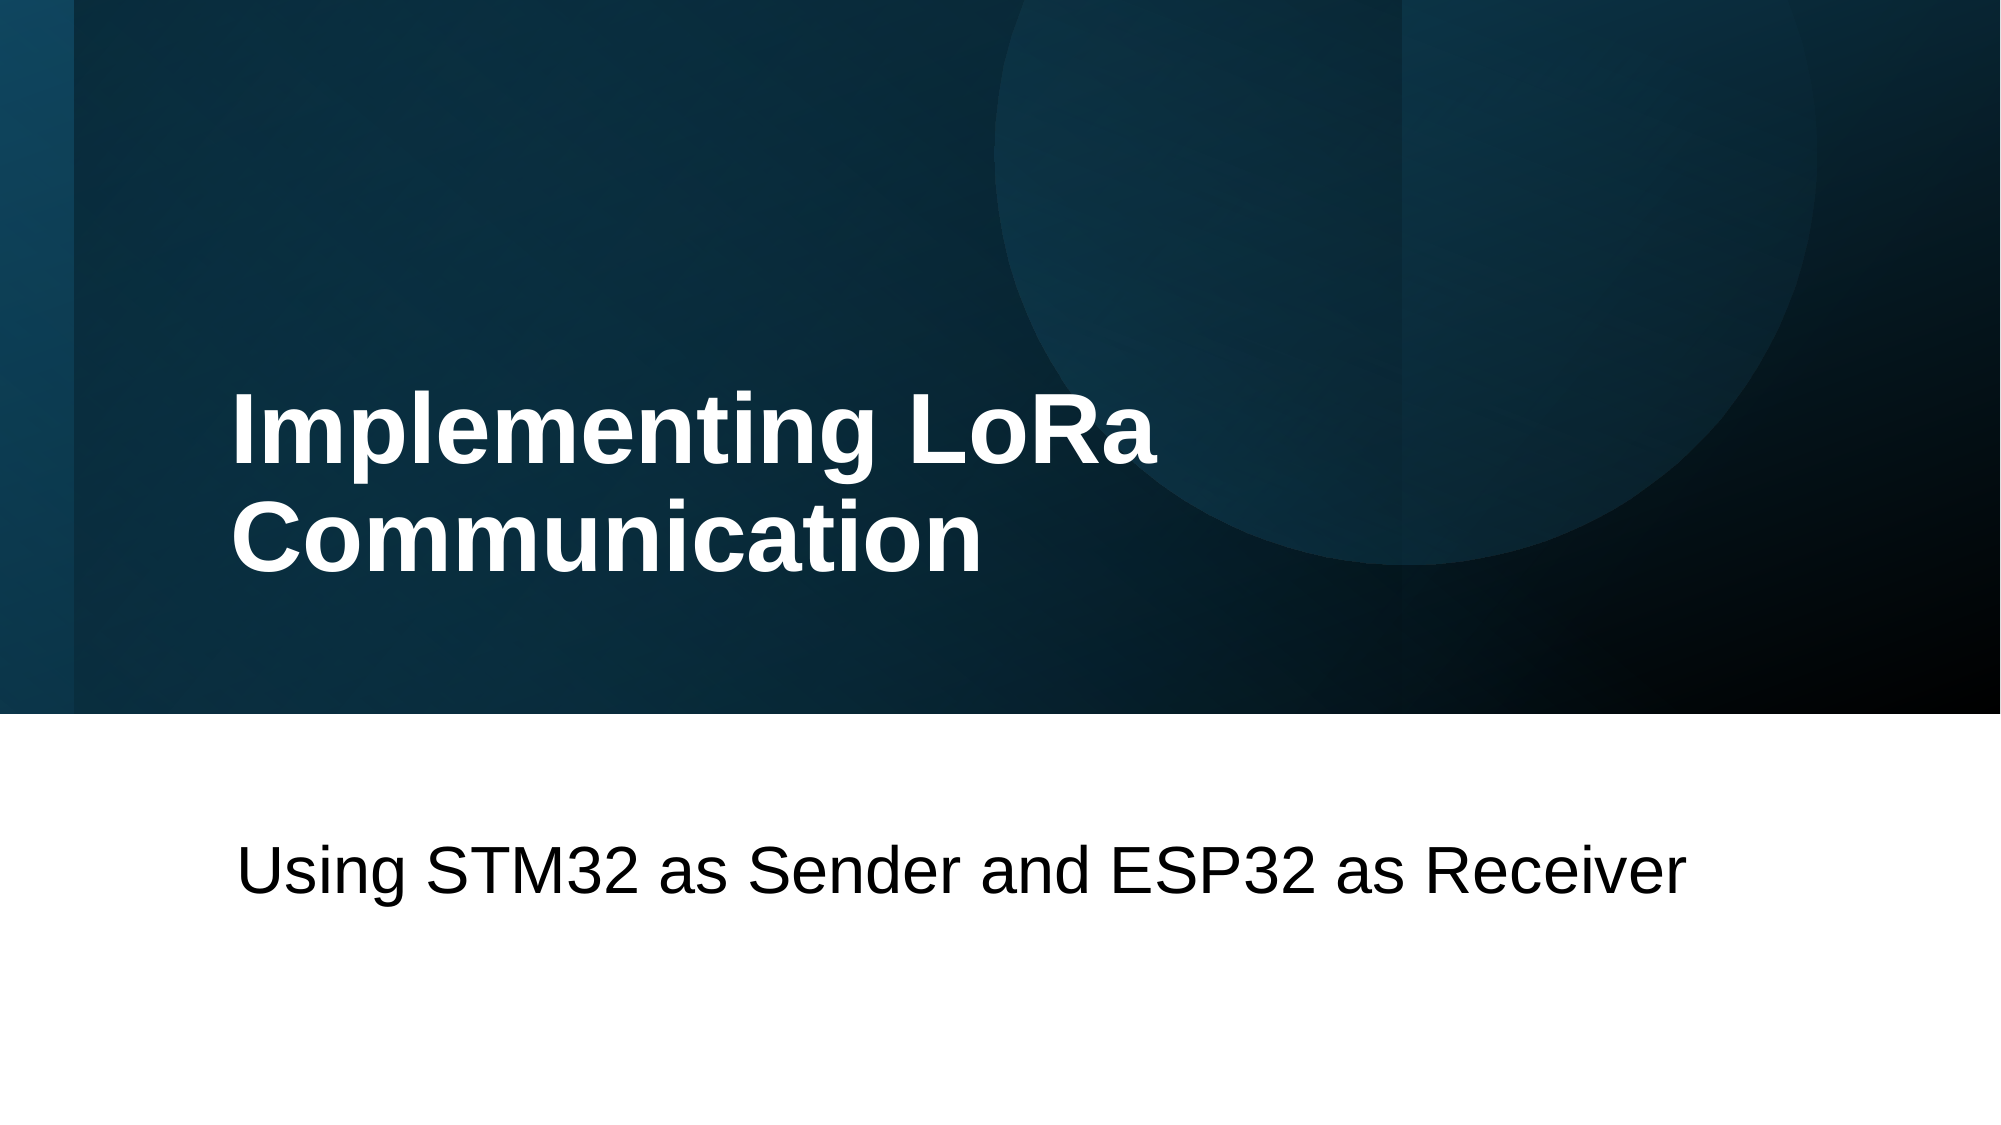

# Implementing LoRa Communication
Using STM32 as Sender and ESP32 as Receiver